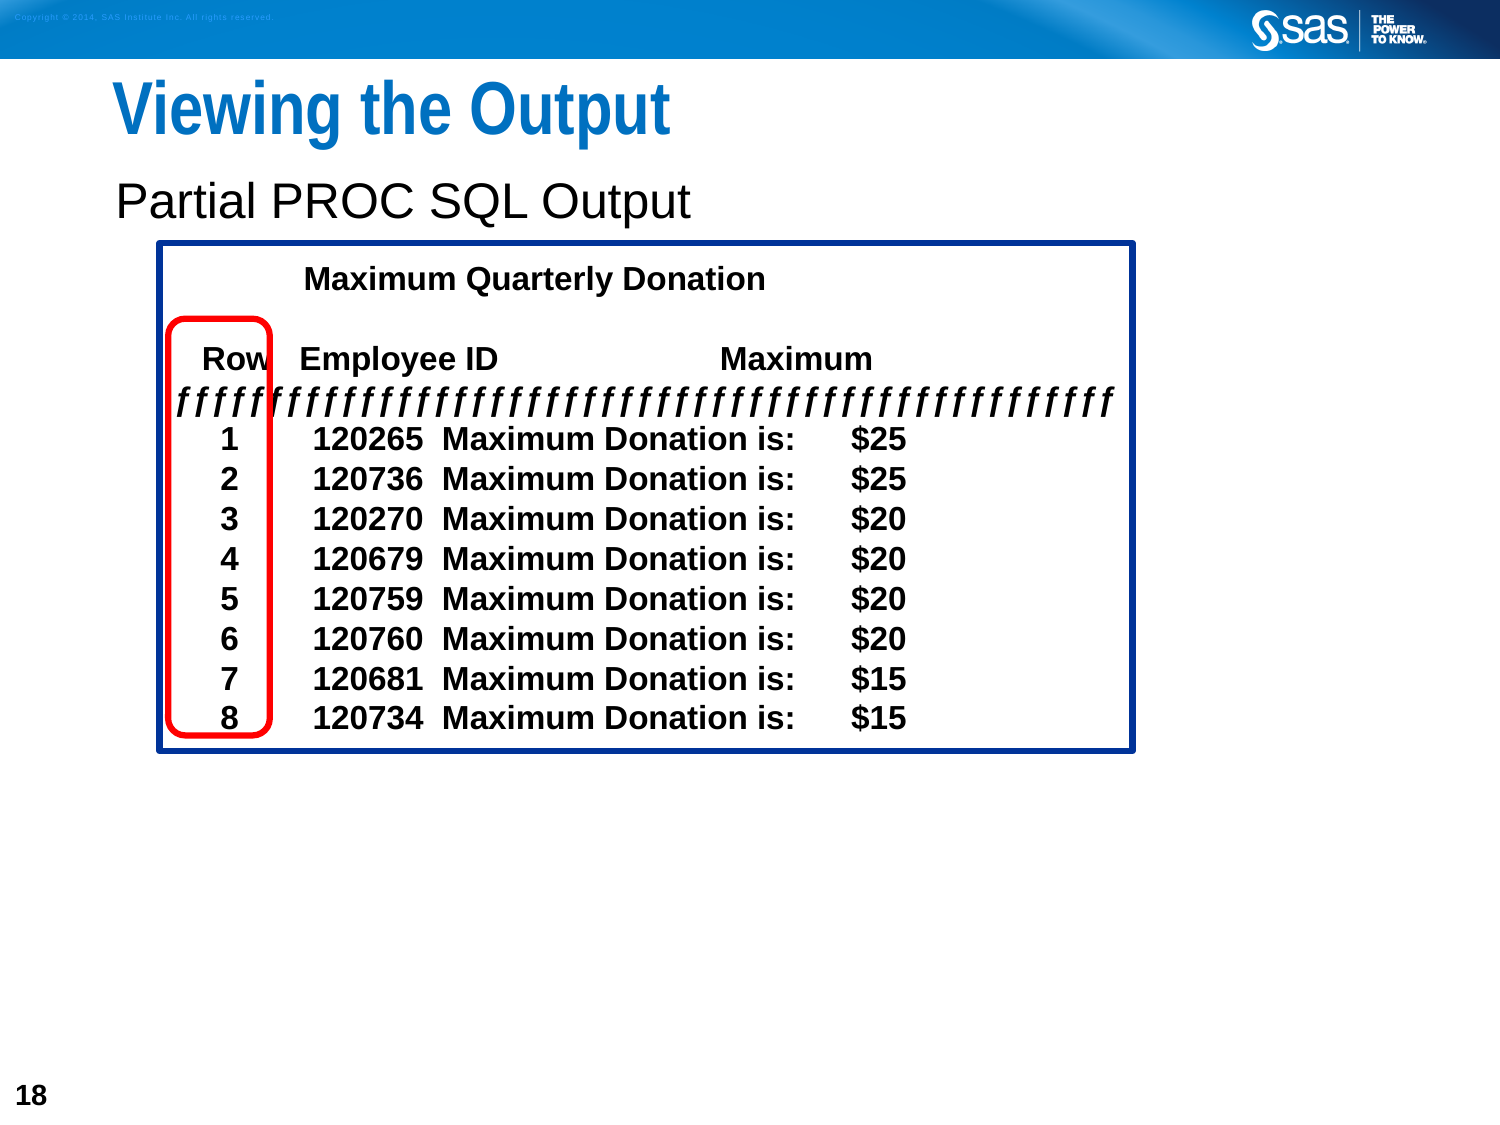

# Viewing the Output
Partial PROC SQL Output

              Maximum Quarterly Donation

   Row   Employee ID                        Maximum
ƒƒƒƒƒƒƒƒƒƒƒƒƒƒƒƒƒƒƒƒƒƒƒƒƒƒƒƒƒƒƒƒƒƒƒƒƒƒƒƒƒƒƒƒƒƒƒƒƒƒƒ
     1        120265  Maximum Donation is:      $25
     2        120736  Maximum Donation is:      $25
     3        120270  Maximum Donation is:      $20
     4        120679  Maximum Donation is:      $20
     5        120759  Maximum Donation is:      $20
     6        120760  Maximum Donation is:      $20
     7        120681  Maximum Donation is:      $15
     8        120734  Maximum Donation is:      $15